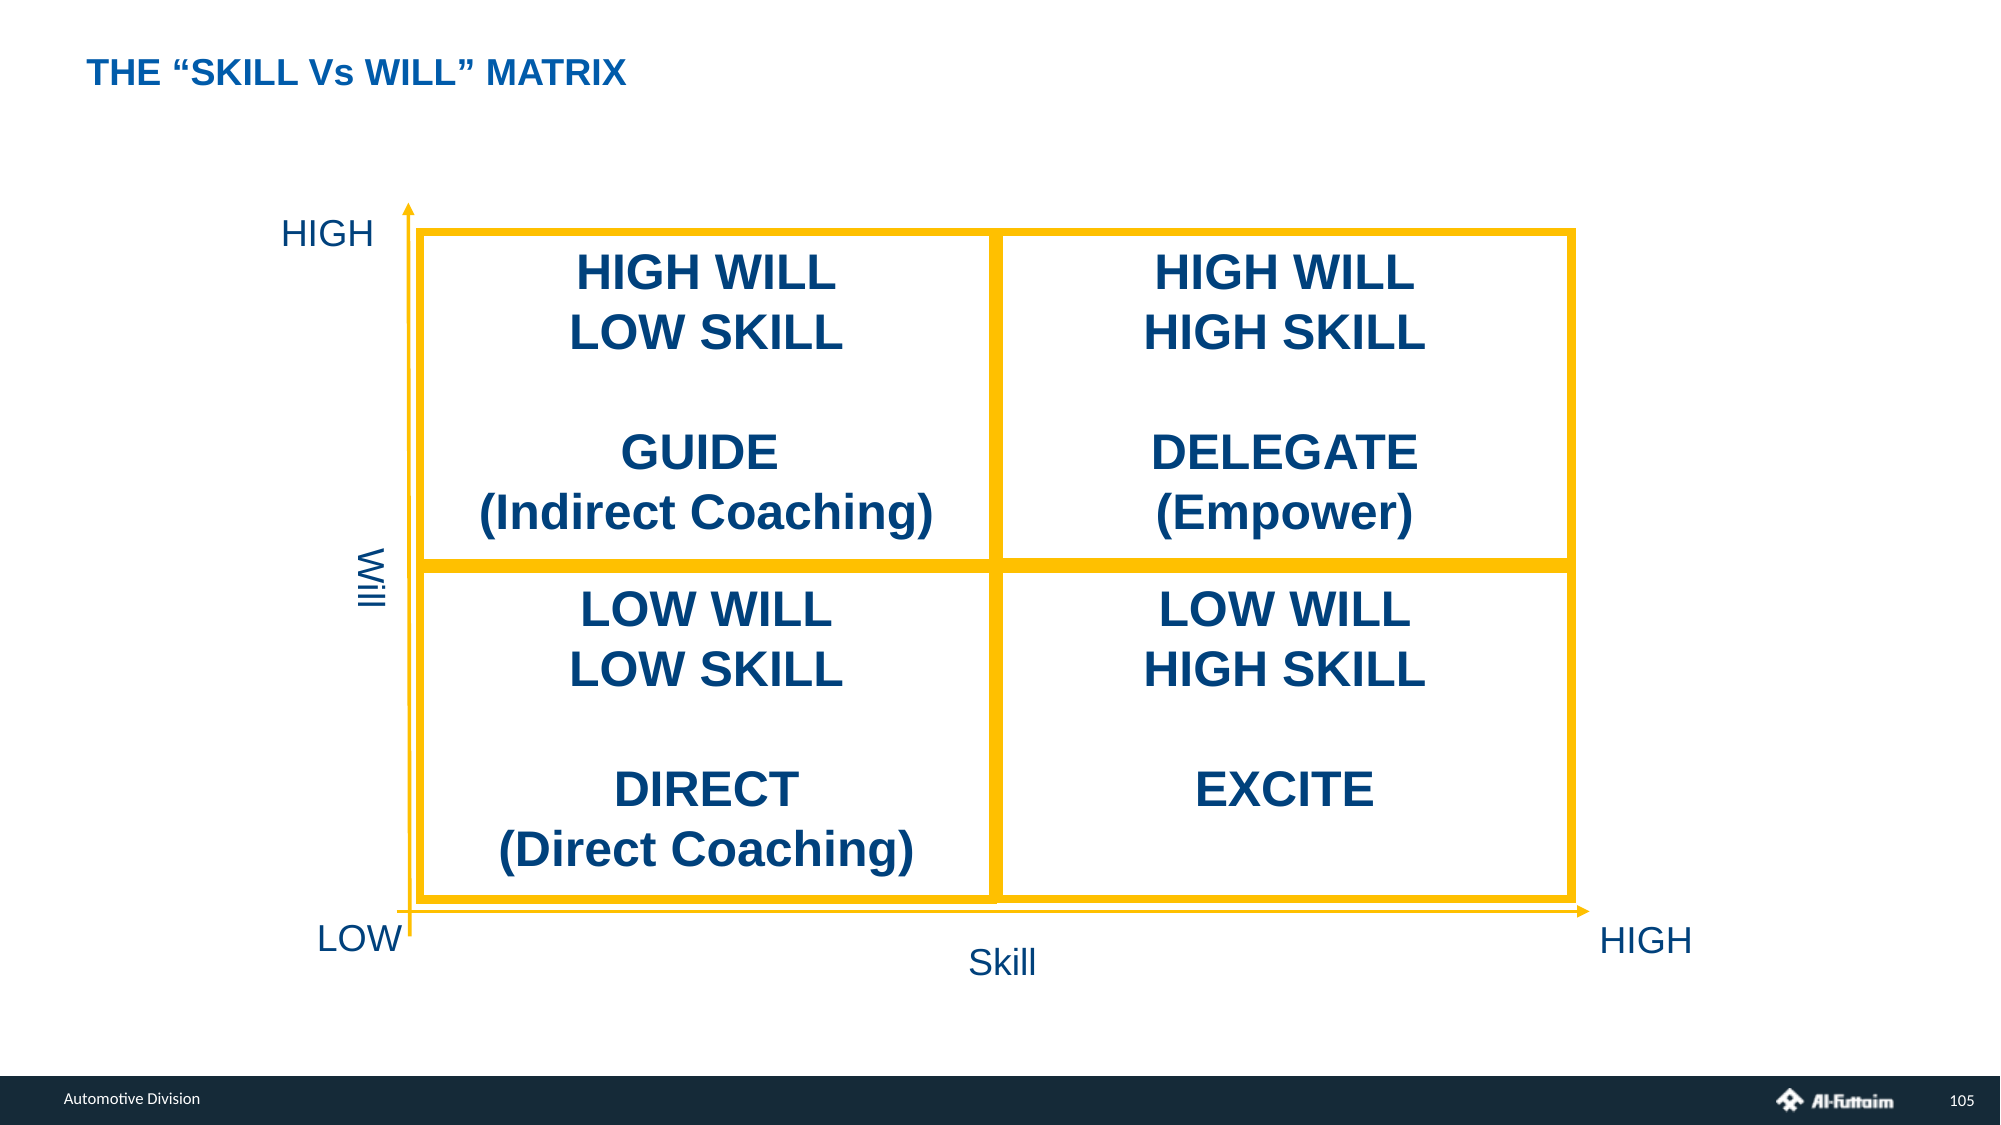

THE “SKILL Vs WILL” MATRIX
HIGH
HIGH WILL
HIGH SKILL

DELEGATE
(Empower)

HIGH WILL
LOW SKILL

GUIDE
(Indirect Coaching)

Will
LOW WILL
HIGH SKILL

EXCITE

LOW WILL
LOW SKILL

DIRECT
(Direct Coaching)

LOW
HIGH
Skill